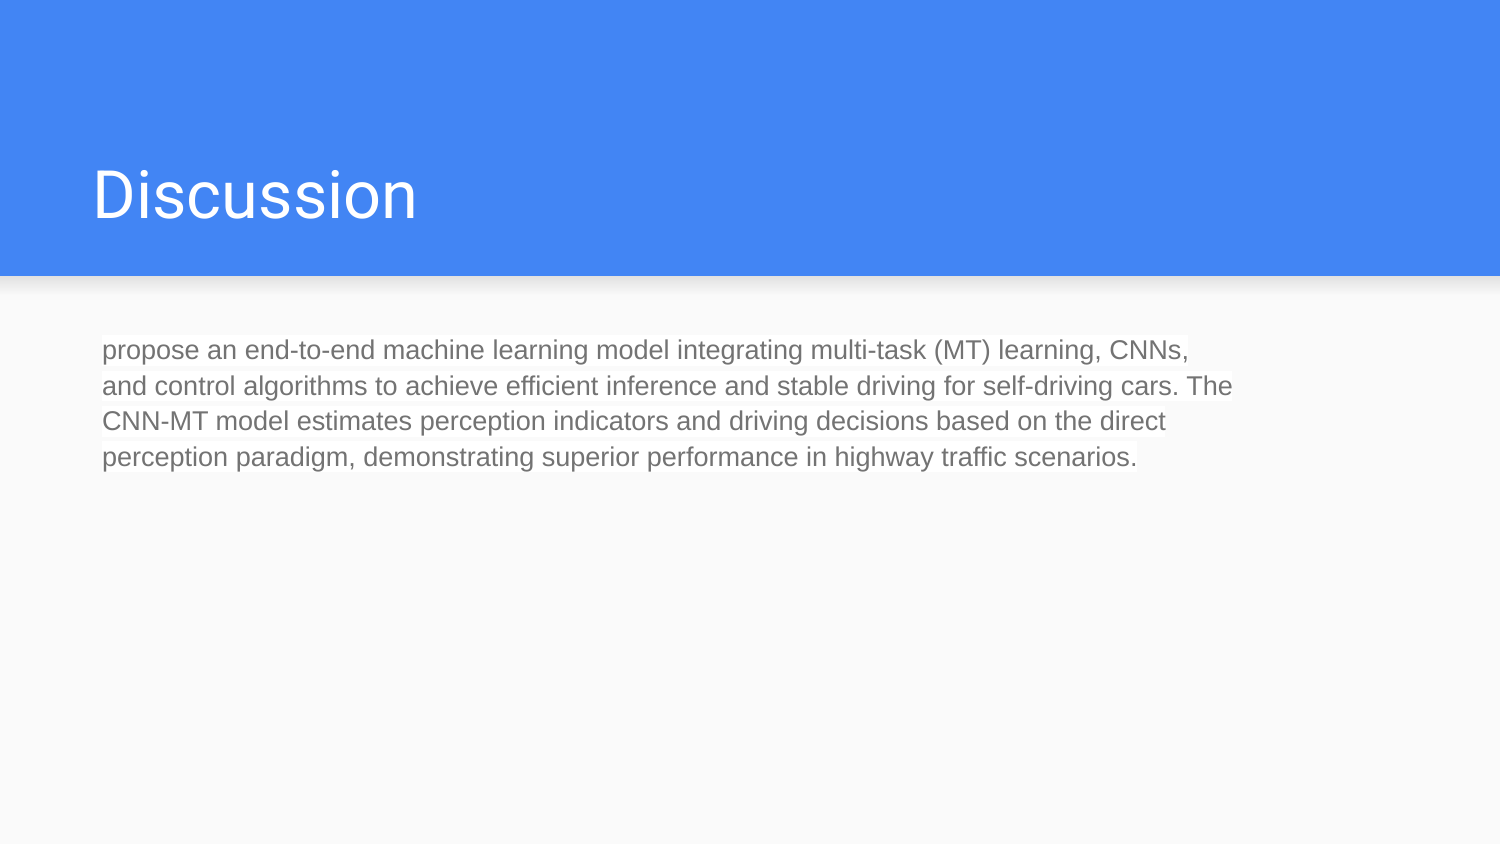

# Discussion
propose an end-to-end machine learning model integrating multi-task (MT) learning, CNNs, and control algorithms to achieve efficient inference and stable driving for self-driving cars. The CNN-MT model estimates perception indicators and driving decisions based on the direct perception paradigm, demonstrating superior performance in highway traffic scenarios.